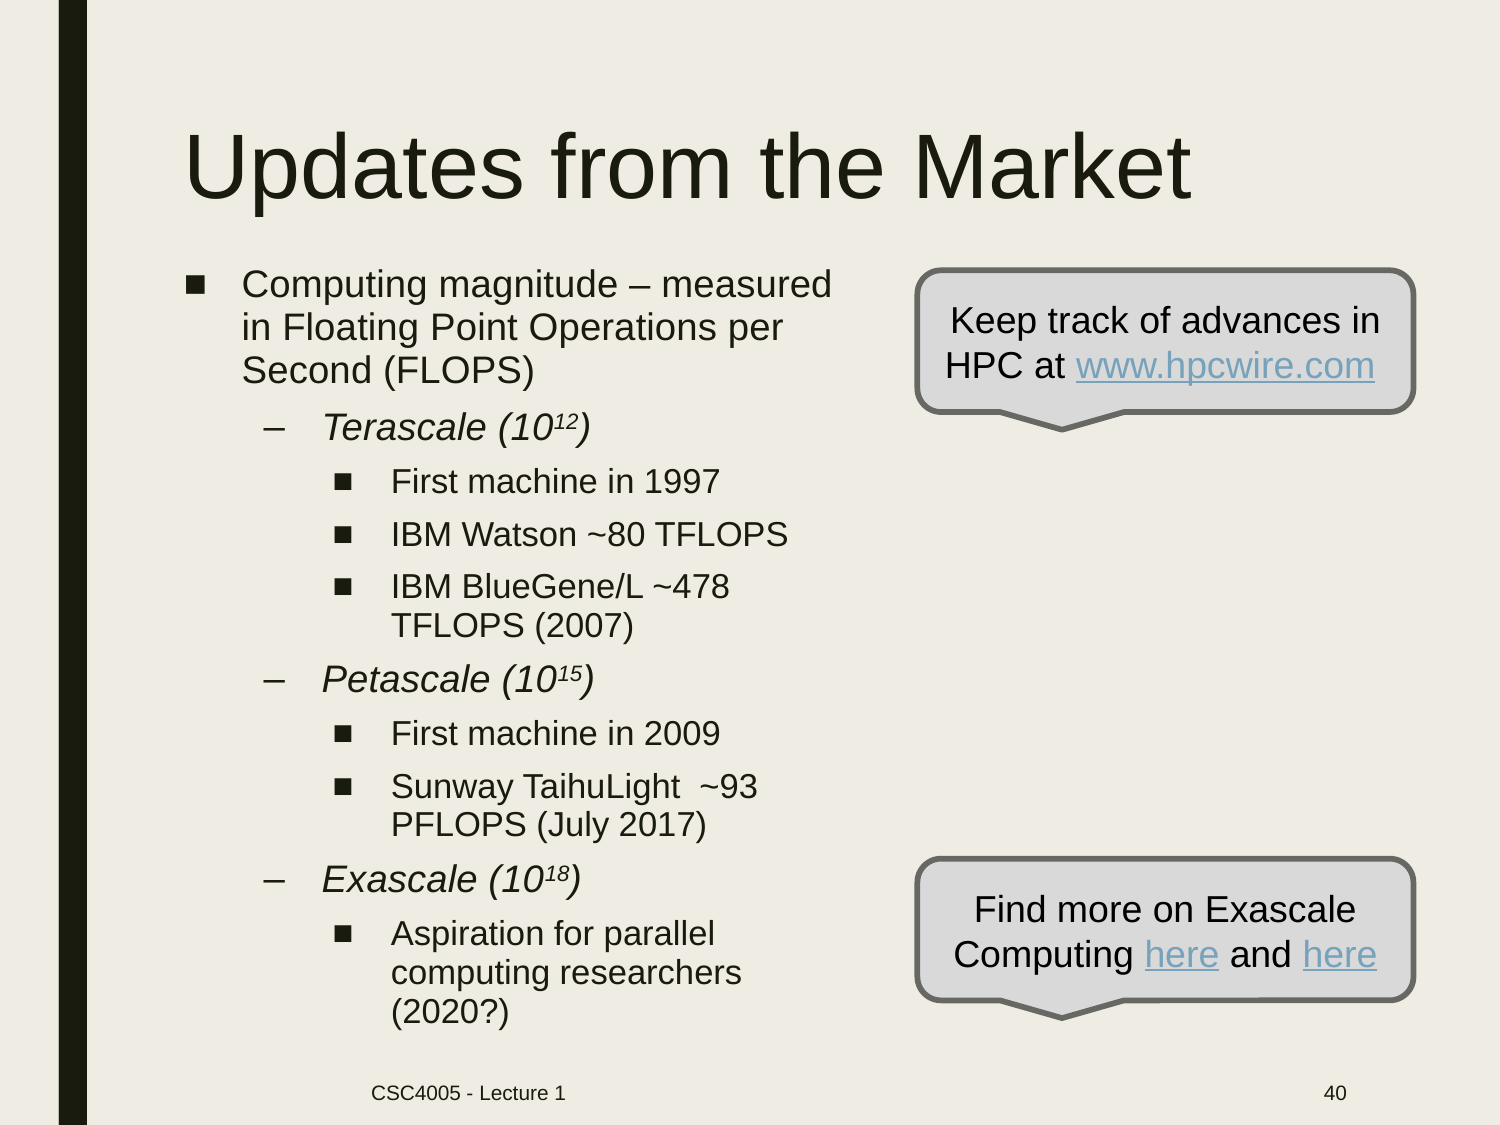

# Updates from the Market
Computing magnitude – measured in Floating Point Operations per Second (FLOPS)
Terascale (1012)
First machine in 1997
IBM Watson ~80 TFLOPS
IBM BlueGene/L ~478 TFLOPS (2007)
Petascale (1015)
First machine in 2009
Sunway TaihuLight  ~93 PFLOPS (July 2017)
Exascale (1018)
Aspiration for parallel computing researchers (2020?)
Keep track of advances in HPC at www.hpcwire.com
Find more on Exascale Computing here and here
CSC4005 - Lecture 1
40